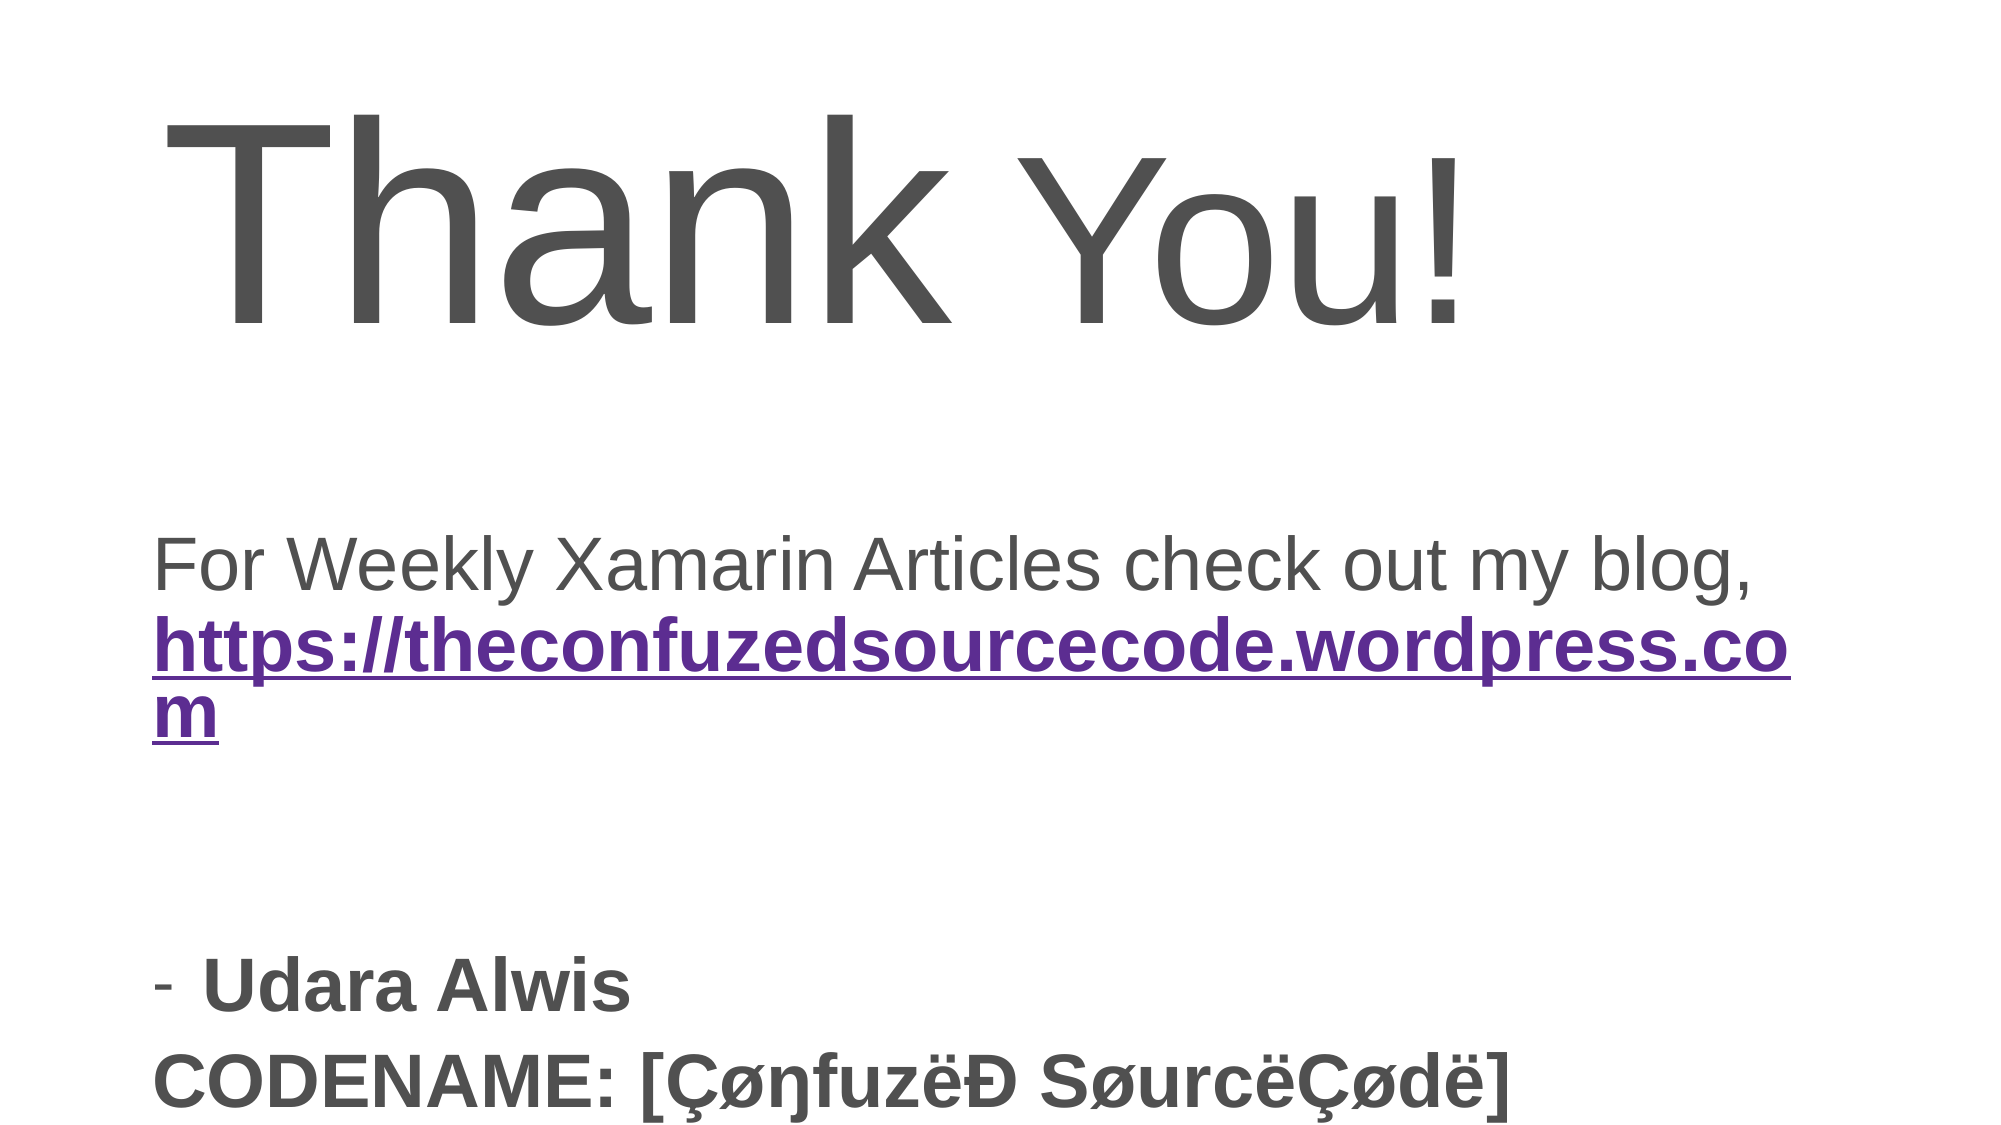

Thank You!

For Weekly Xamarin Articles check out my blog, https://theconfuzedsourcecode.wordpress.com

Udara Alwis
CODENAME: [ÇøŋfuzëÐ SøurcëÇødë]